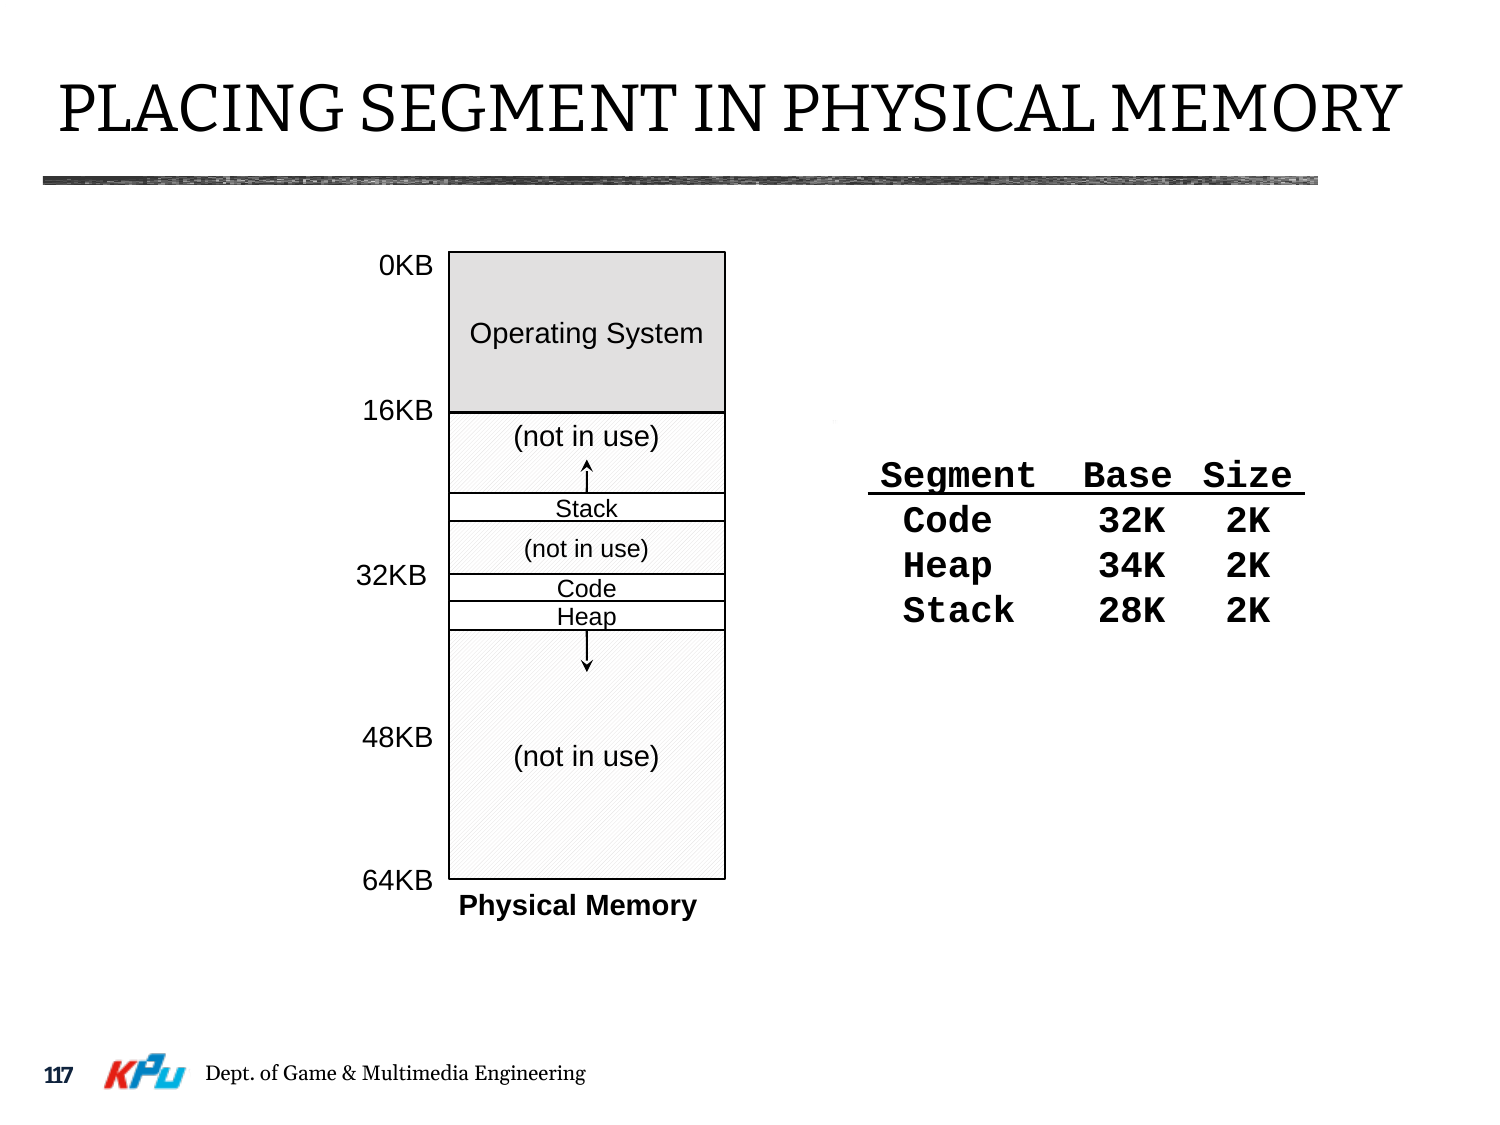

# Placing Segment In Physical Memory

0KB
Operating System
16KB
(not in use)

Segment  Base	 Size
Code	  32K	 2K
Heap	  34K	 2K
Stack	  28K	 2K
Stack
(not in use)
32KB
Code
Heap
(not in use)
48KB
64KB
Physical Memory
Dept. of Game & Multimedia Engineering
117